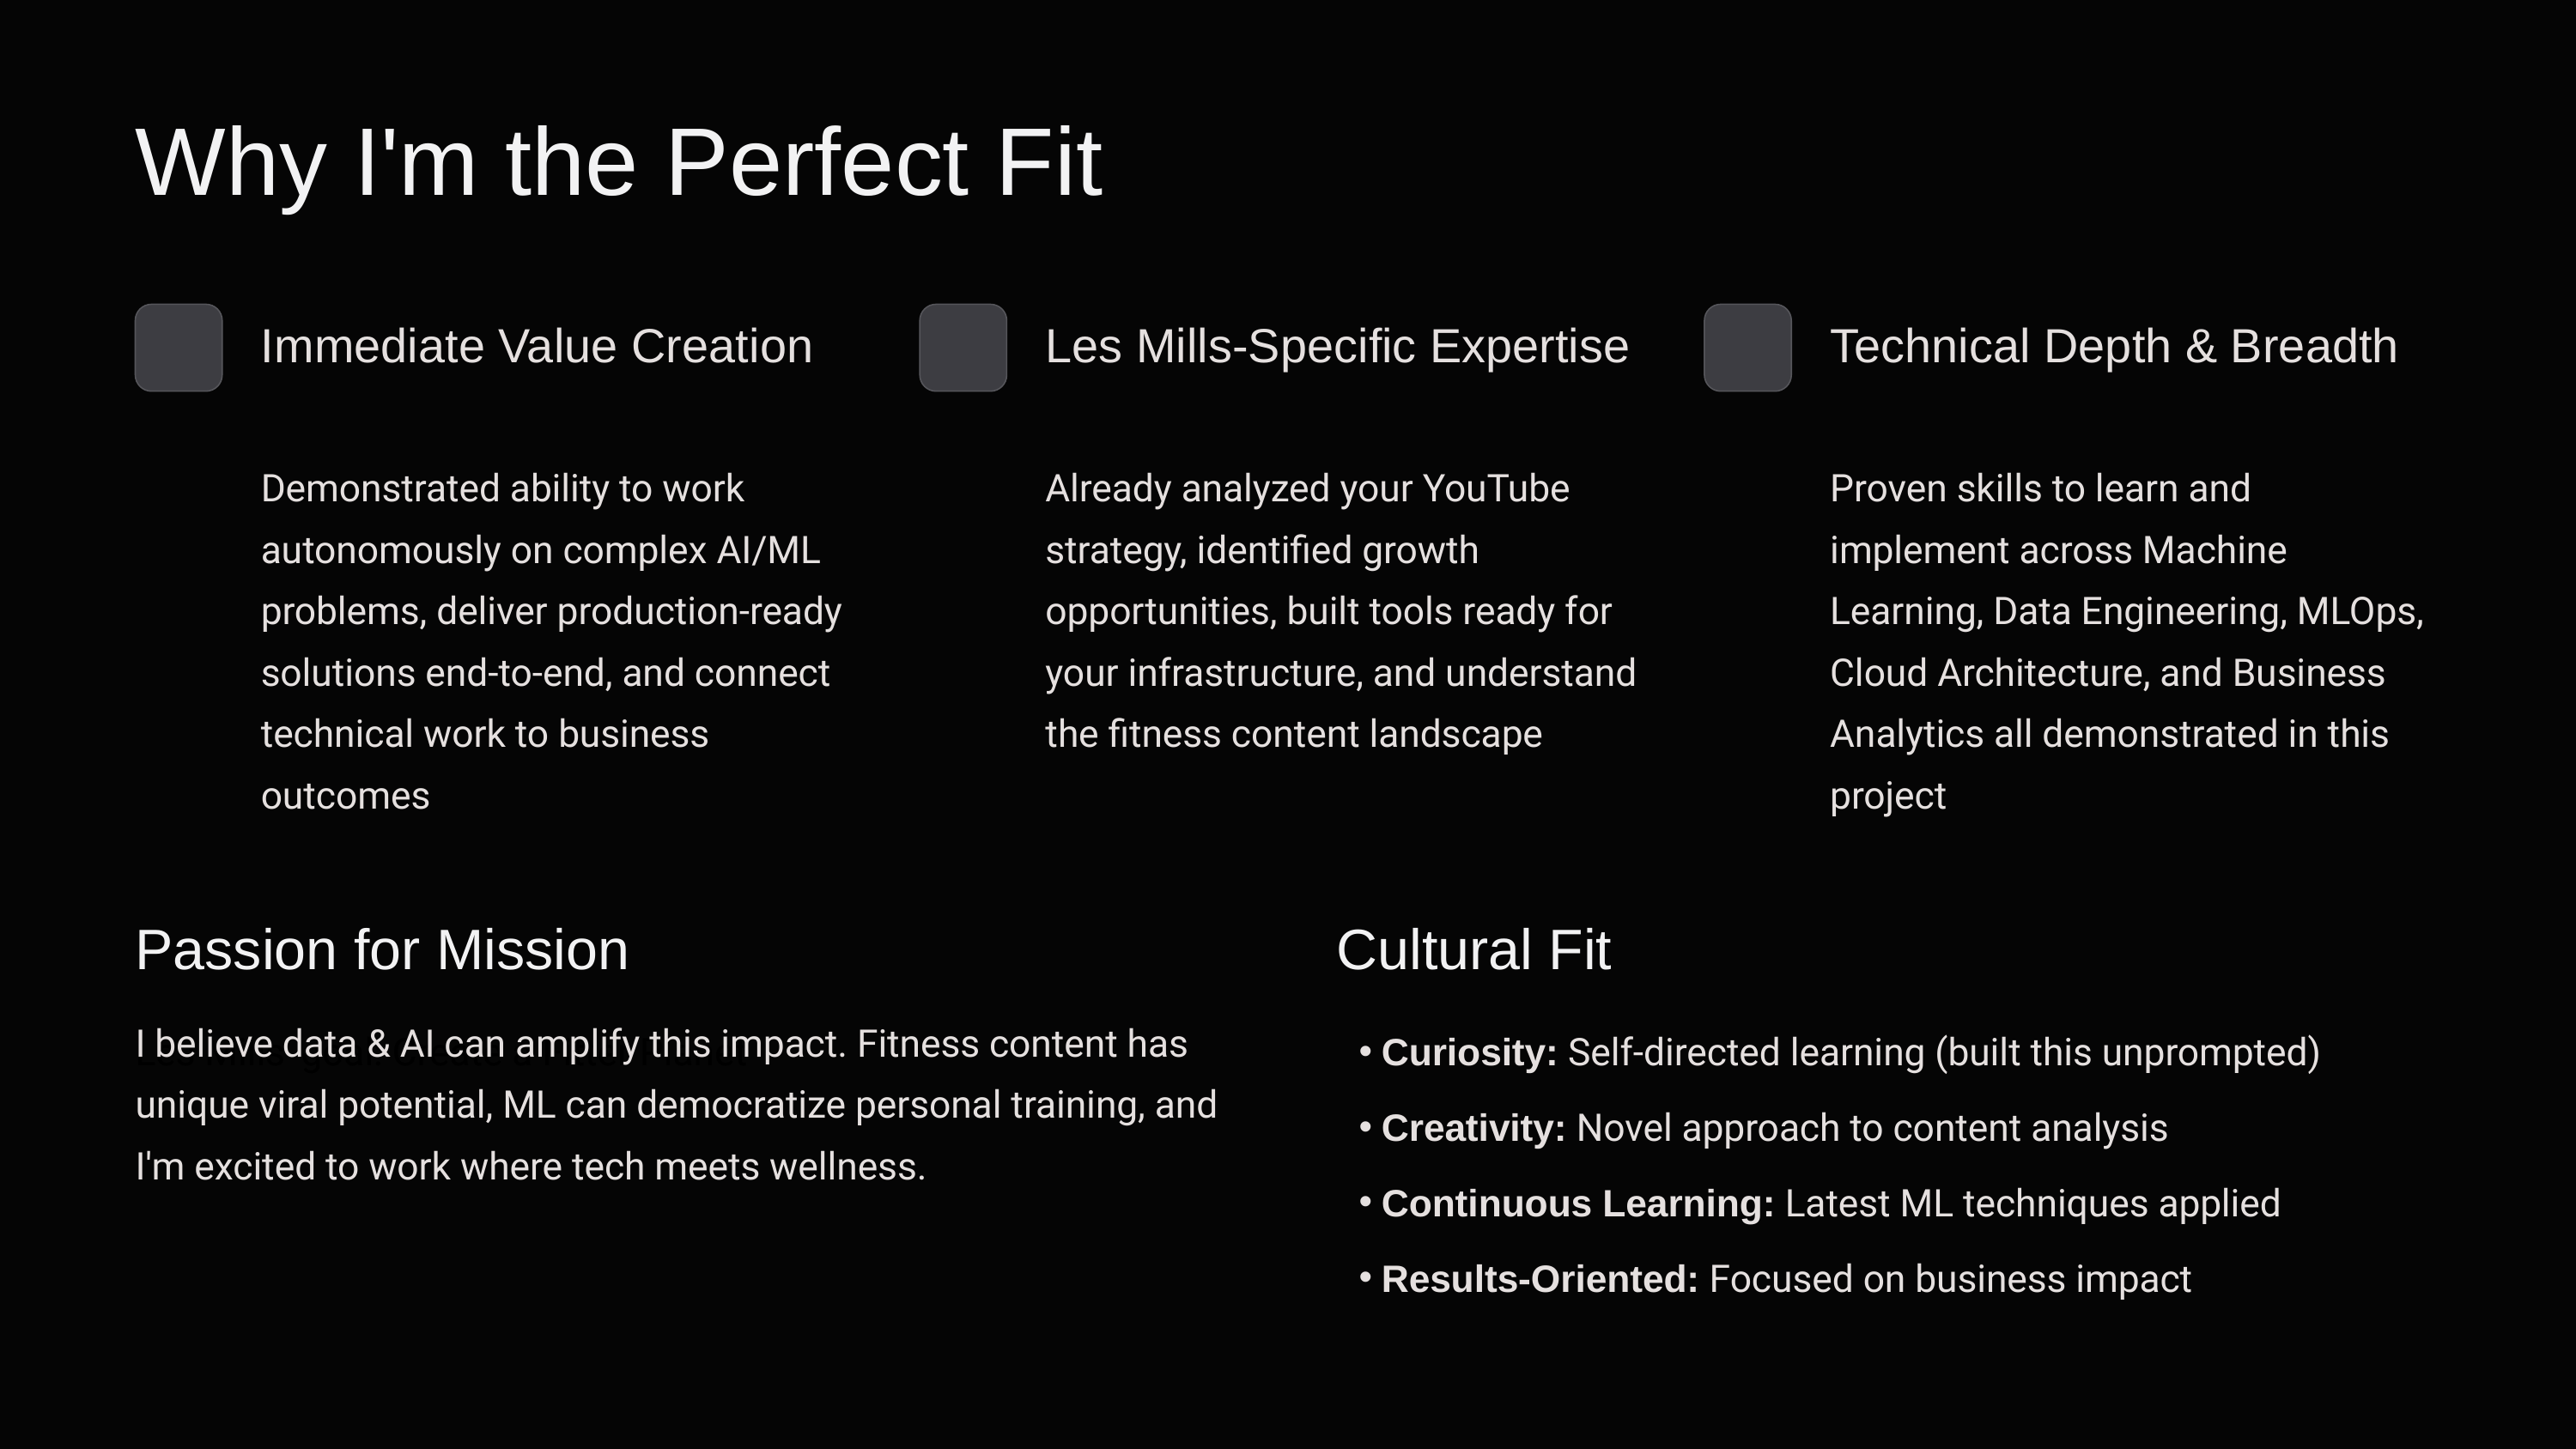

Why I'm the Perfect Fit

Immediate Value Creation
Les Mills-Specific Expertise
Technical Depth & Breadth
Demonstrated ability to work autonomously on complex AI/ML problems, deliver production-ready solutions end-to-end, and connect technical work to business outcomes
Already analyzed your YouTube strategy, identified growth opportunities, built tools ready for your infrastructure, and understand the fitness content landscape
Proven skills to learn and implement across Machine Learning, Data Engineering, MLOps, Cloud Architecture, and Business Analytics all demonstrated in this project
Passion for Mission
Cultural Fit
I believe data & AI can amplify this impact. Fitness content has unique viral potential, ML can democratize personal training, and I'm excited to work where tech meets wellness.
Les Mills' goal: Create a Fitter Planet
Curiosity: Self-directed learning (built this unprompted)
Creativity: Novel approach to content analysis
Continuous Learning: Latest ML techniques applied
Results-Oriented: Focused on business impact